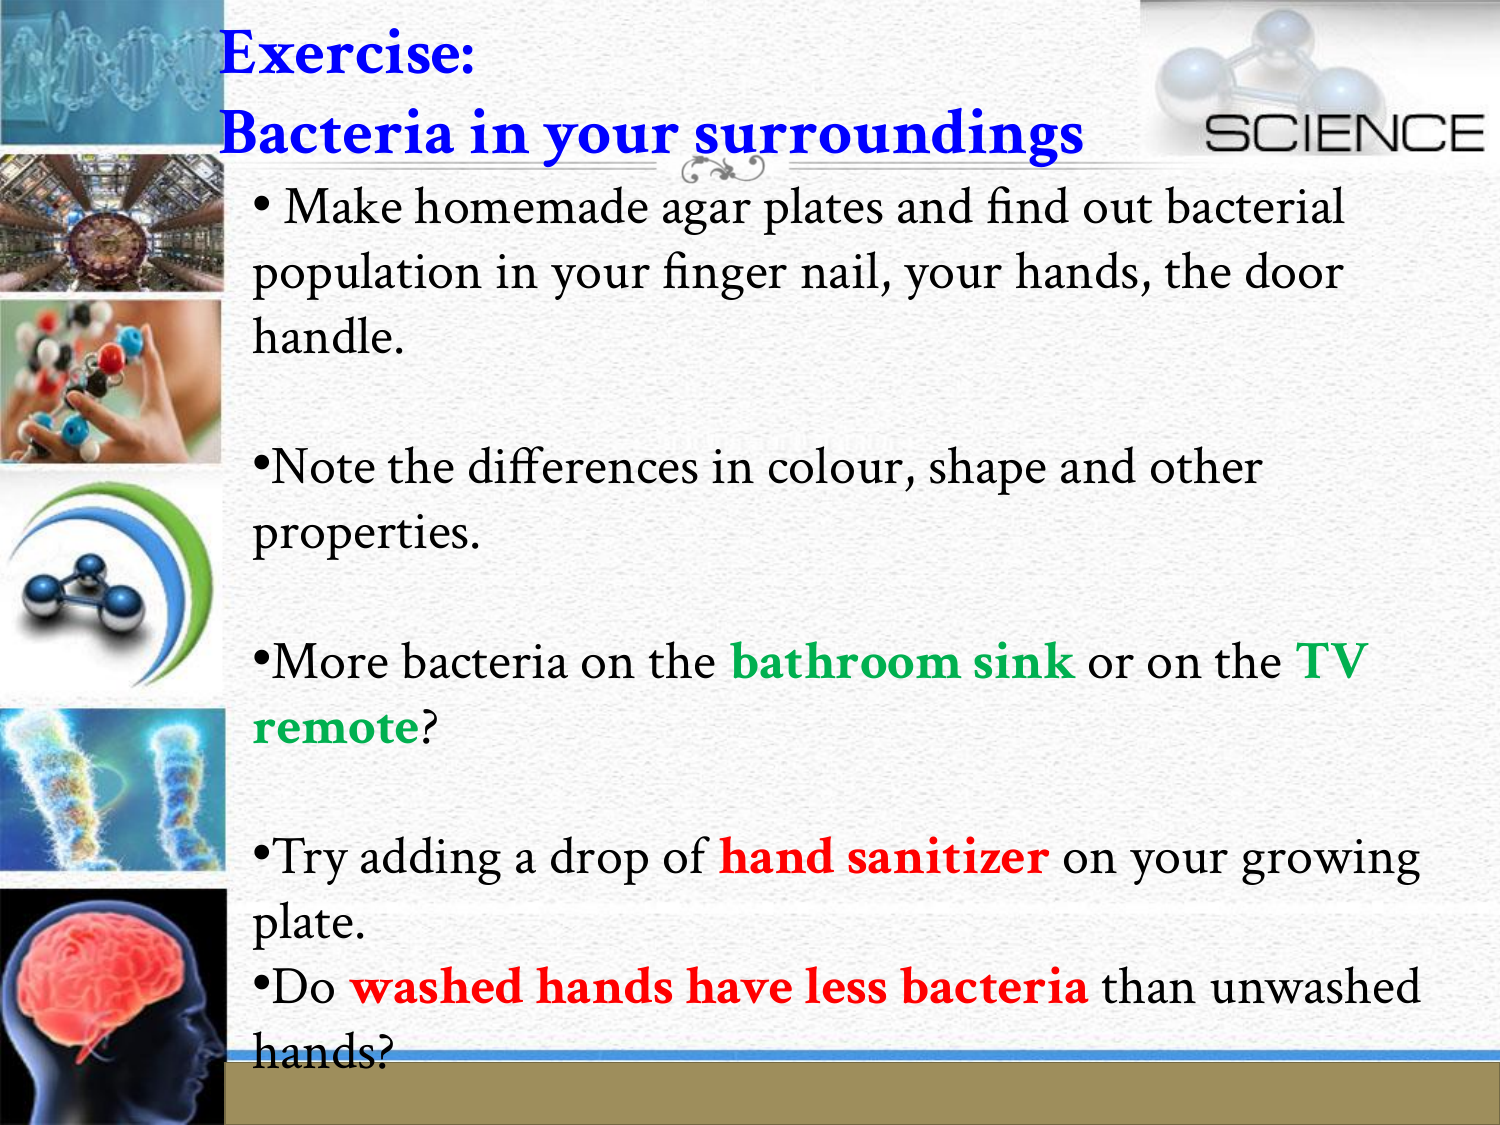

Exercise:
Bacteria in your surroundings
 Make homemade agar plates and find out bacterial population in your finger nail, your hands, the door handle.

Note the differences in colour, shape and other properties.

More bacteria on the bathroom sink or on the TV remote?

Try adding a drop of hand sanitizer on your growing plate.
Do washed hands have less bacteria than unwashed hands?